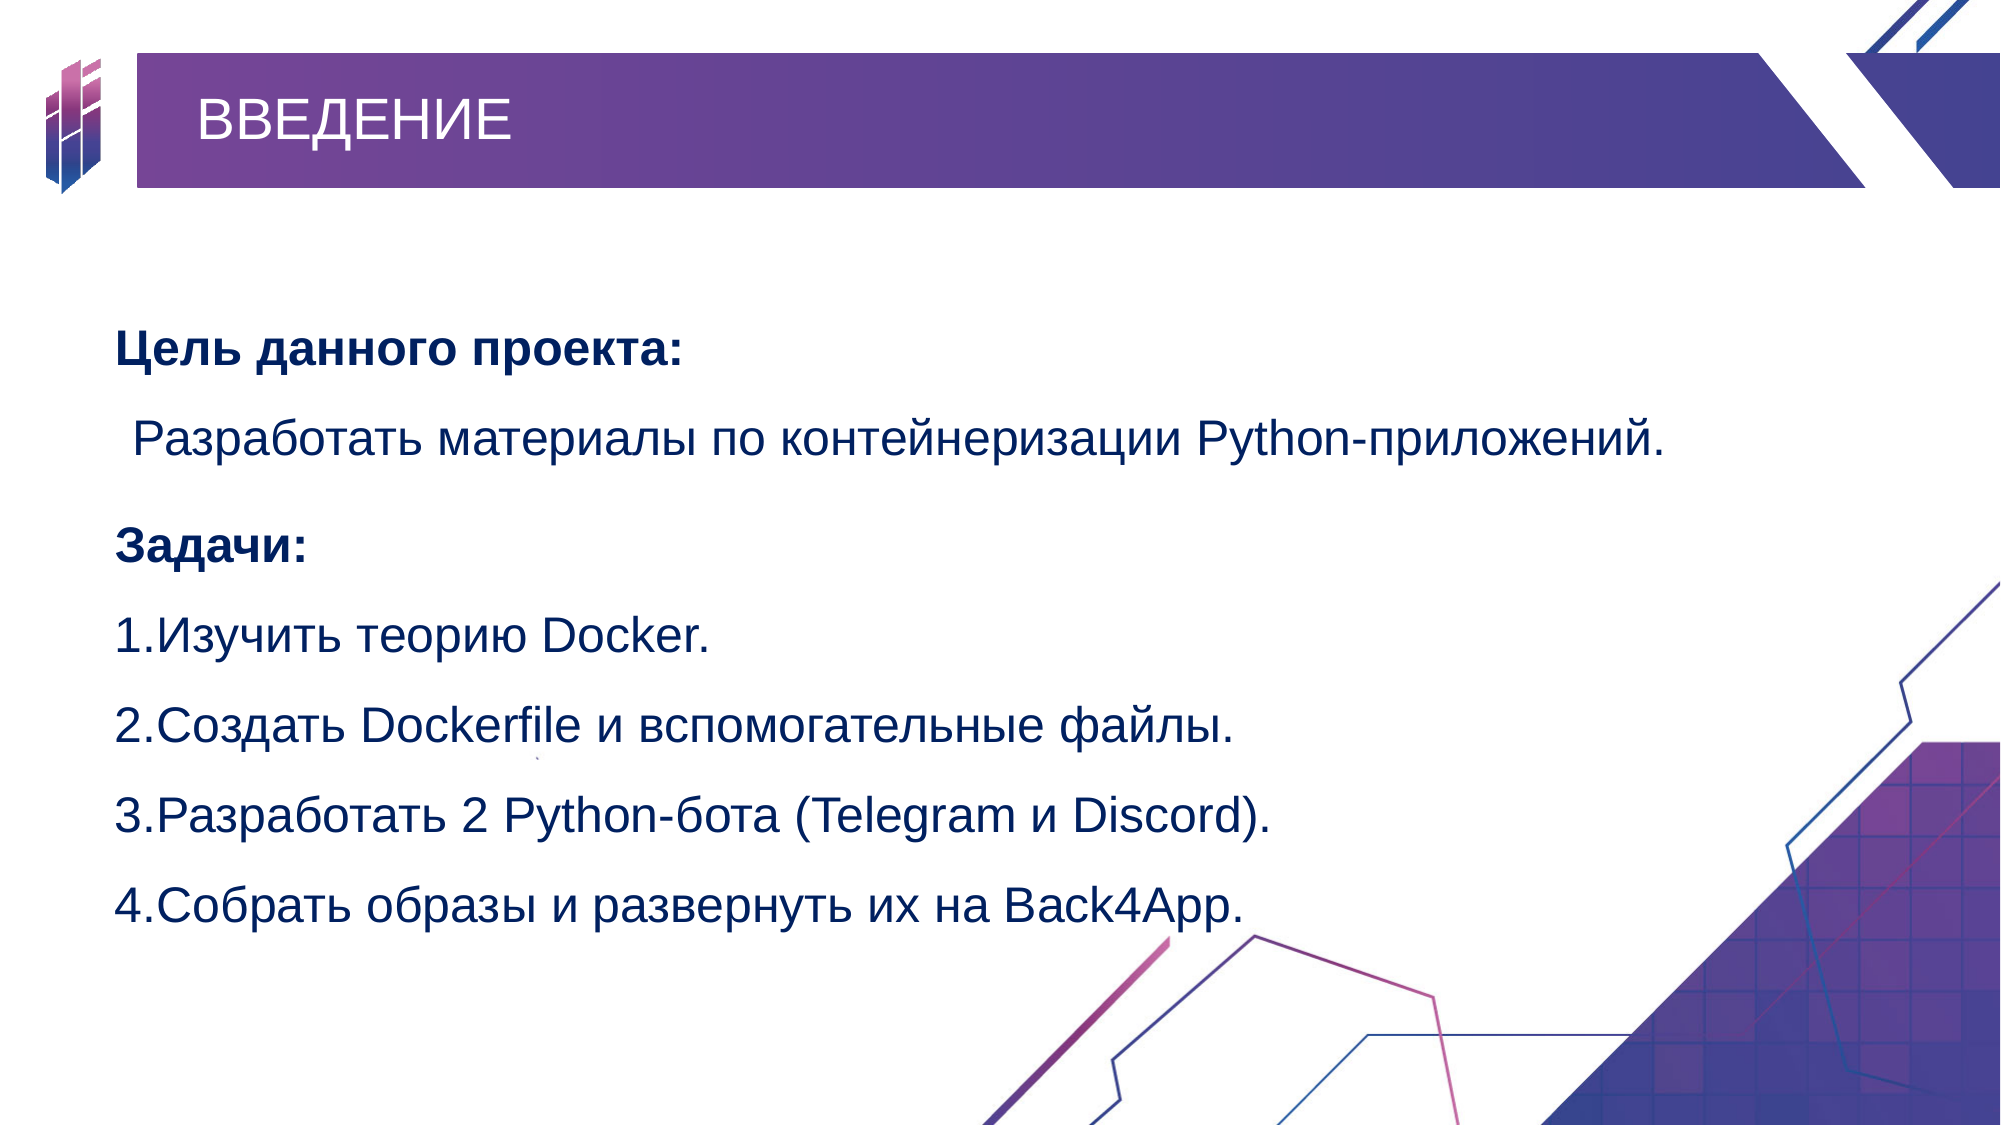

# ВВЕДЕНИЕ
Цель данного проекта:
Разработать материалы по контейнеризации Python-приложений.
Задачи:
Изучить теорию Docker.
Создать Dockerfile и вспомогательные файлы.
Разработать 2 Python-бота (Telegram и Discord).
Собрать образы и развернуть их на Back4App.